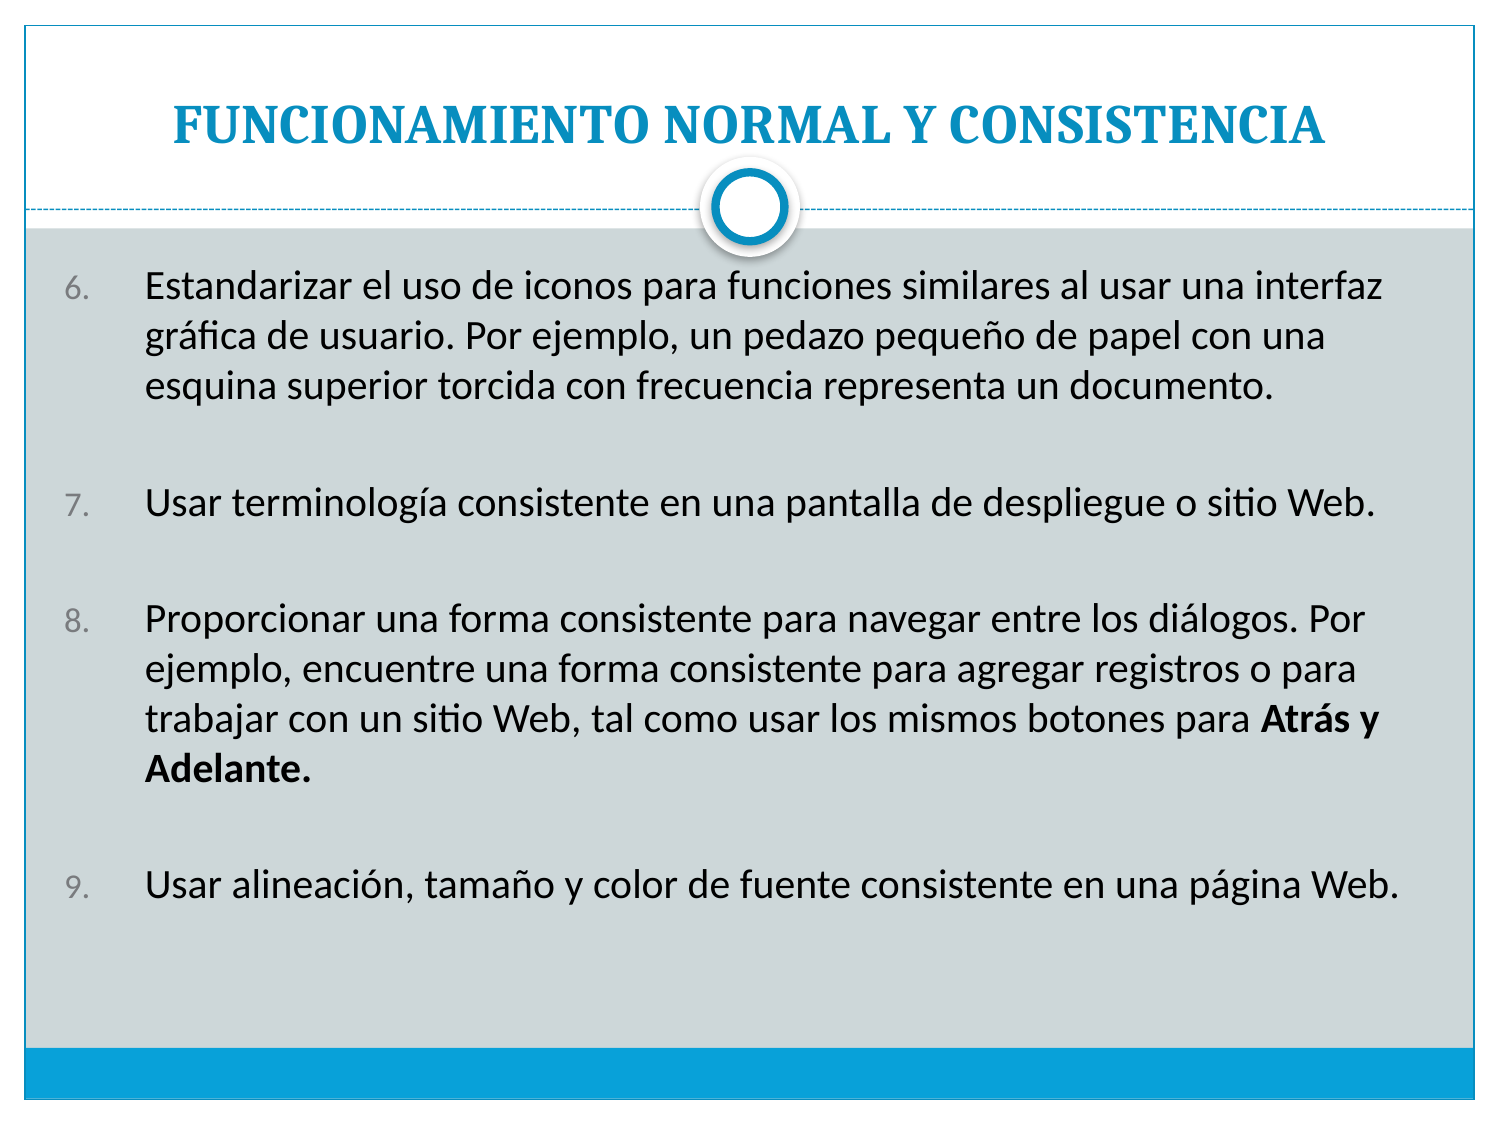

# FUNCIONAMIENTO NORMAL Y CONSISTENCIA
Estandarizar el uso de iconos para funciones similares al usar una interfaz gráfica de usuario. Por ejemplo, un pedazo pequeño de papel con una esquina superior torcida con frecuencia representa un documento.

Usar terminología consistente en una pantalla de despliegue o sitio Web.

Proporcionar una forma consistente para navegar entre los diálogos. Por ejemplo, encuentre una forma consistente para agregar registros o para trabajar con un sitio Web, tal como usar los mismos botones para Atrás y Adelante.

Usar alineación, tamaño y color de fuente consistente en una página Web.